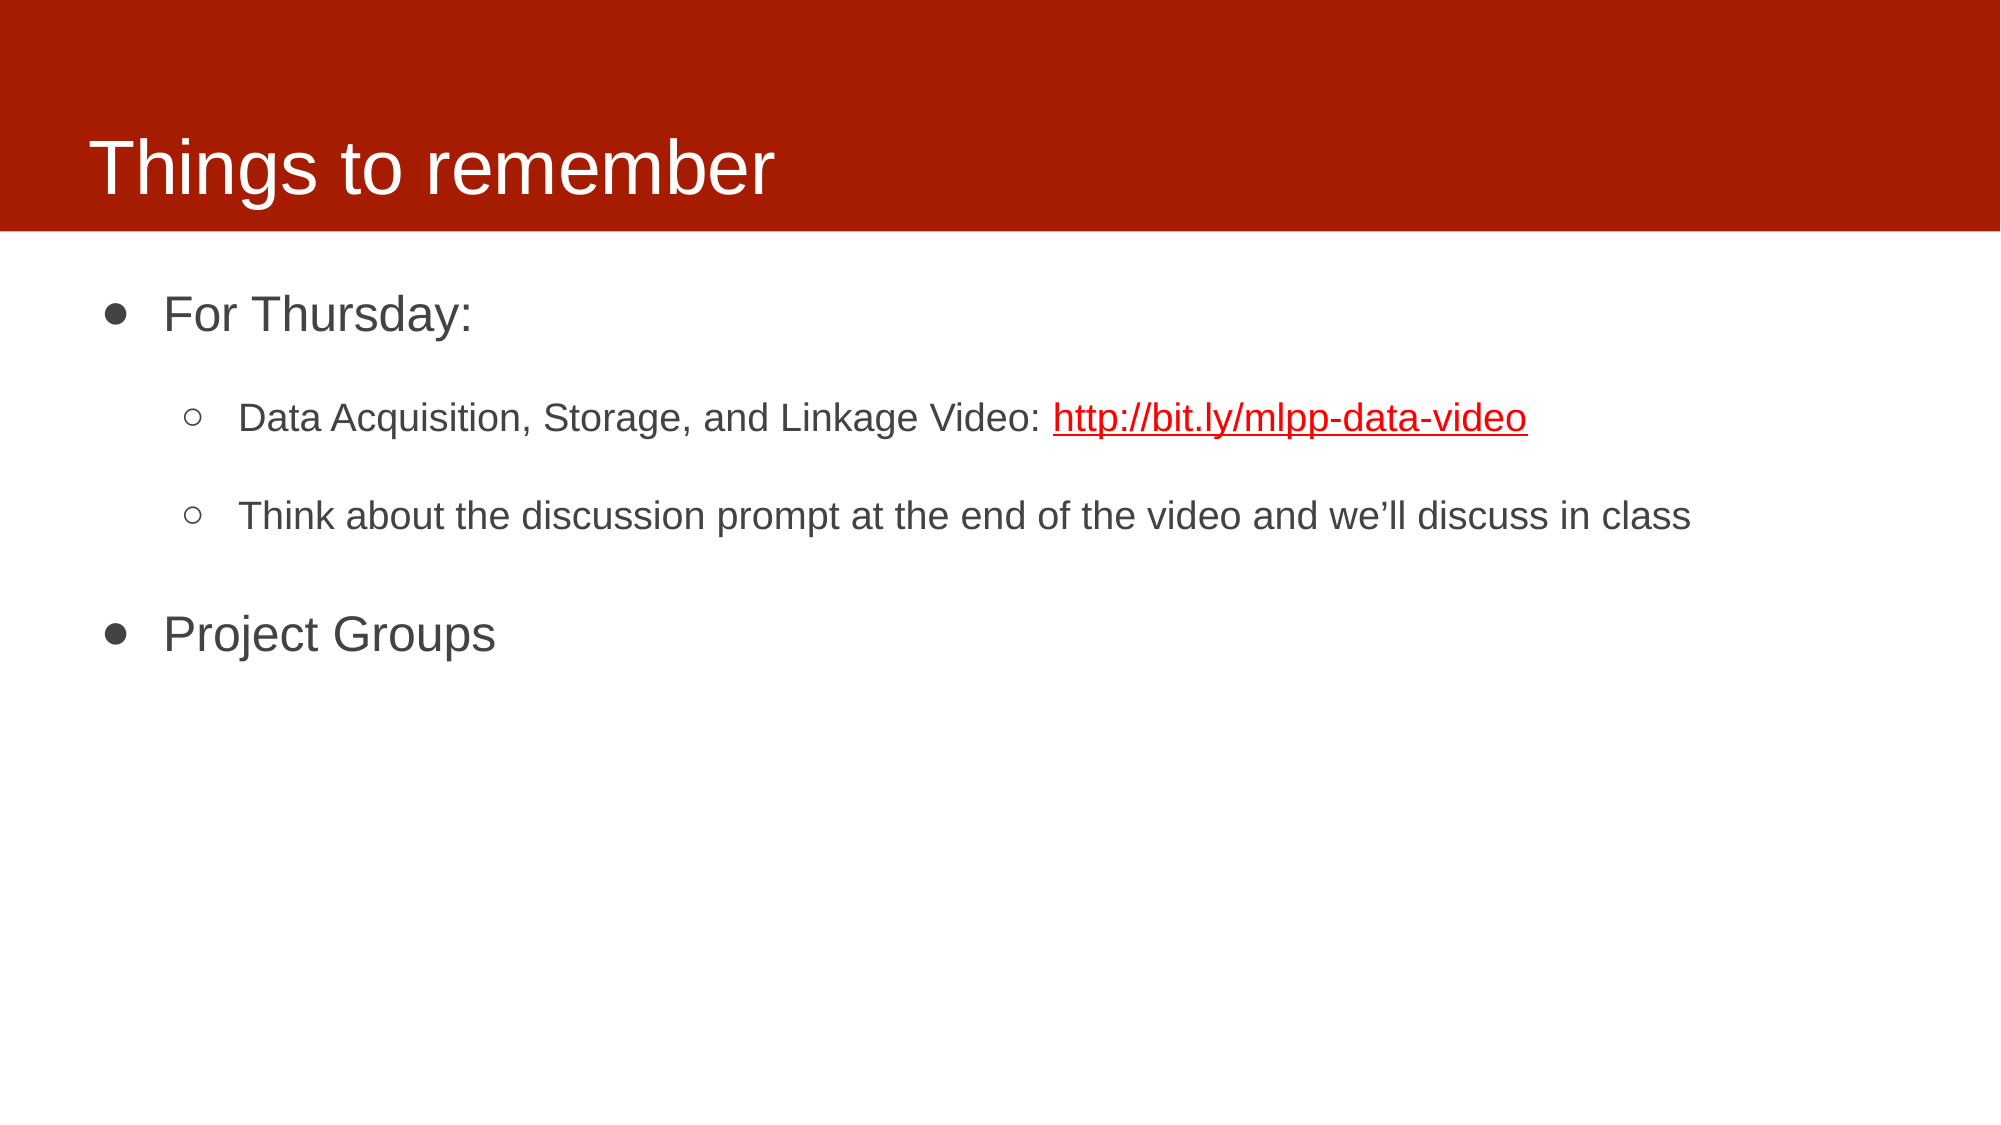

# Things to remember
For Thursday:
Data Acquisition, Storage, and Linkage Video: http://bit.ly/mlpp-data-video
Think about the discussion prompt at the end of the video and we’ll discuss in class
Project Groups